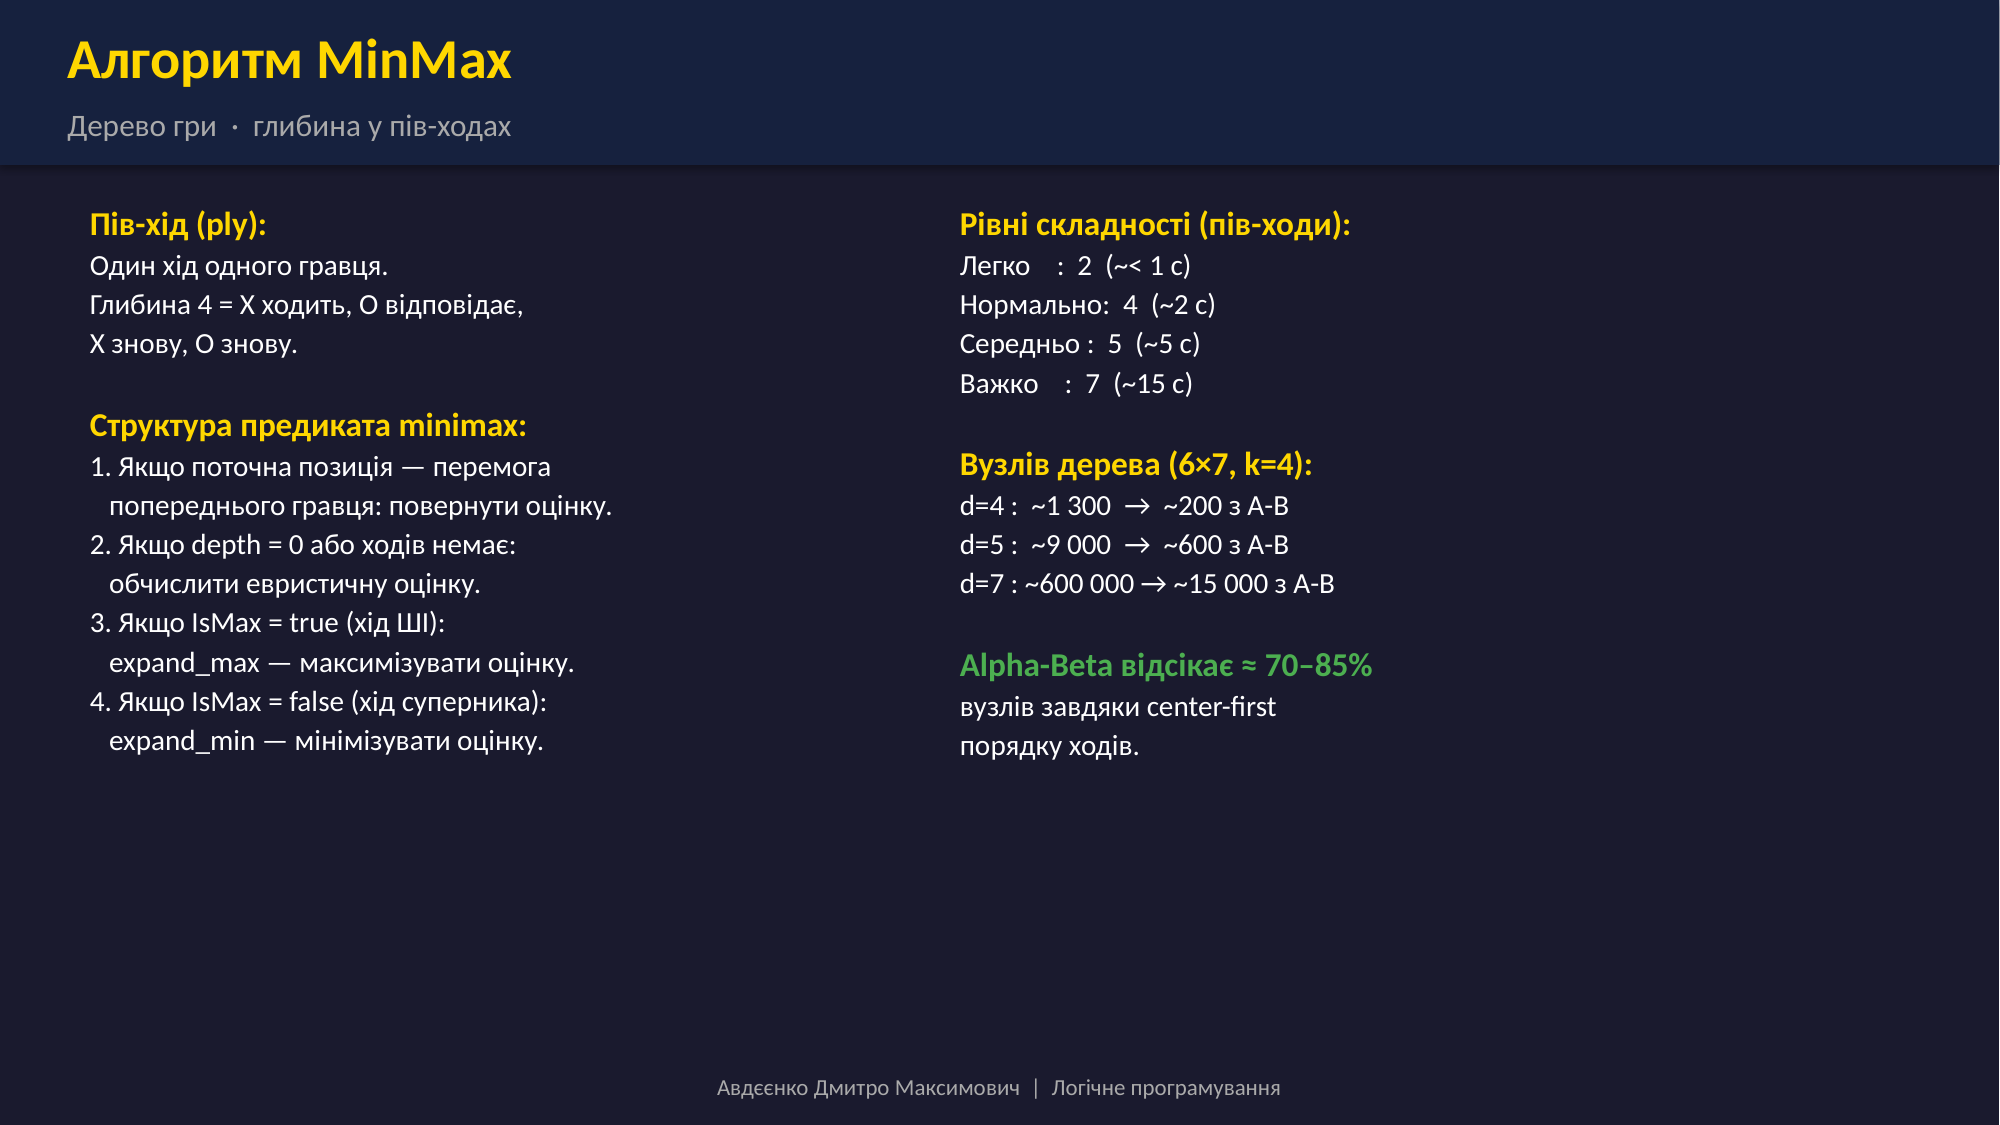

Алгоритм MinMax
Дерево гри  ·  глибина у пів-ходах
Пів-хід (ply):
Один хід одного гравця.
Глибина 4 = X ходить, O відповідає,
X знову, O знову.

Структура предиката minimax:
1. Якщо поточна позиція — перемога
   попереднього гравця: повернути оцінку.
2. Якщо depth = 0 або ходів немає:
   обчислити евристичну оцінку.
3. Якщо IsMax = true (хід ШІ):
   expand_max — максимізувати оцінку.
4. Якщо IsMax = false (хід суперника):
   expand_min — мінімізувати оцінку.
Рівні складності (пів-ходи):
Легко    :  2  (~< 1 с)
Нормально:  4  (~2 с)
Середньо :  5  (~5 с)
Важко    :  7  (~15 с)

Вузлів дерева (6×7, k=4):
d=4 :  ~1 300  →  ~200 з A-B
d=5 :  ~9 000  →  ~600 з A-B
d=7 : ~600 000 → ~15 000 з A-B

Alpha-Beta відсікає ≈ 70–85%
вузлів завдяки center-first
порядку ходів.
Авдєєнко Дмитро Максимович  |  Логічне програмування